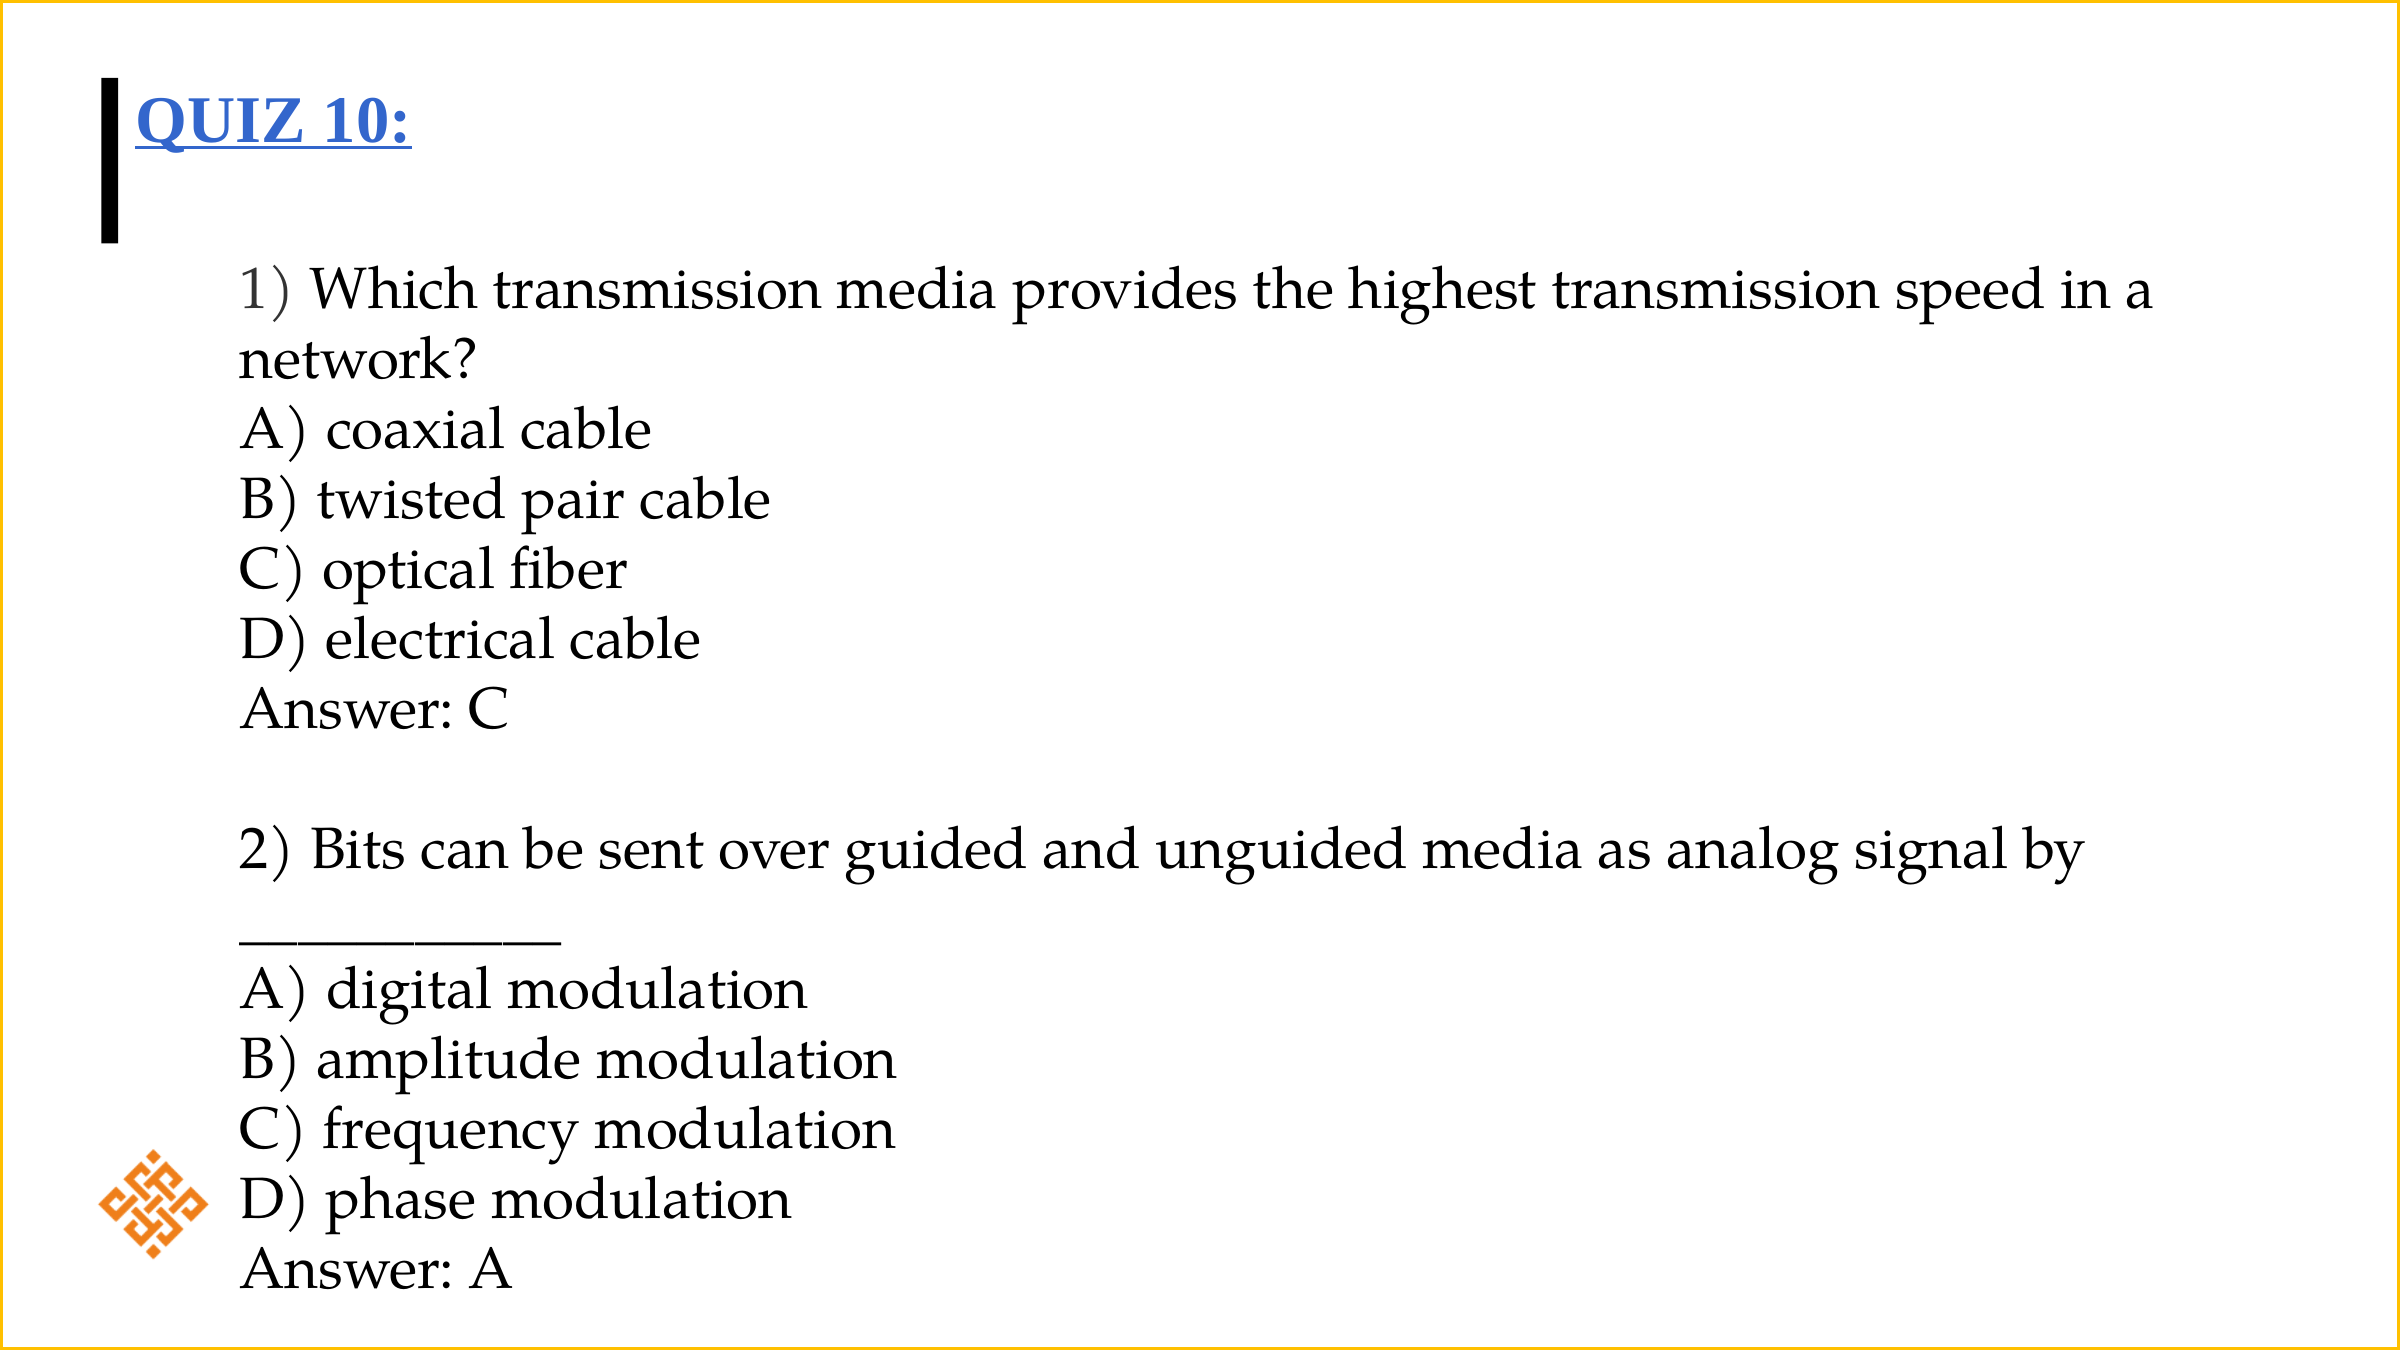

# Quiz 10:
1) Which transmission media provides the highest transmission speed in a network?
A) coaxial cable
B) twisted pair cable
C) optical fiber
D) electrical cable
Answer: C

2) Bits can be sent over guided and unguided media as analog signal by ___________
A) digital modulation
B) amplitude modulation
C) frequency modulation
D) phase modulation
Answer: A